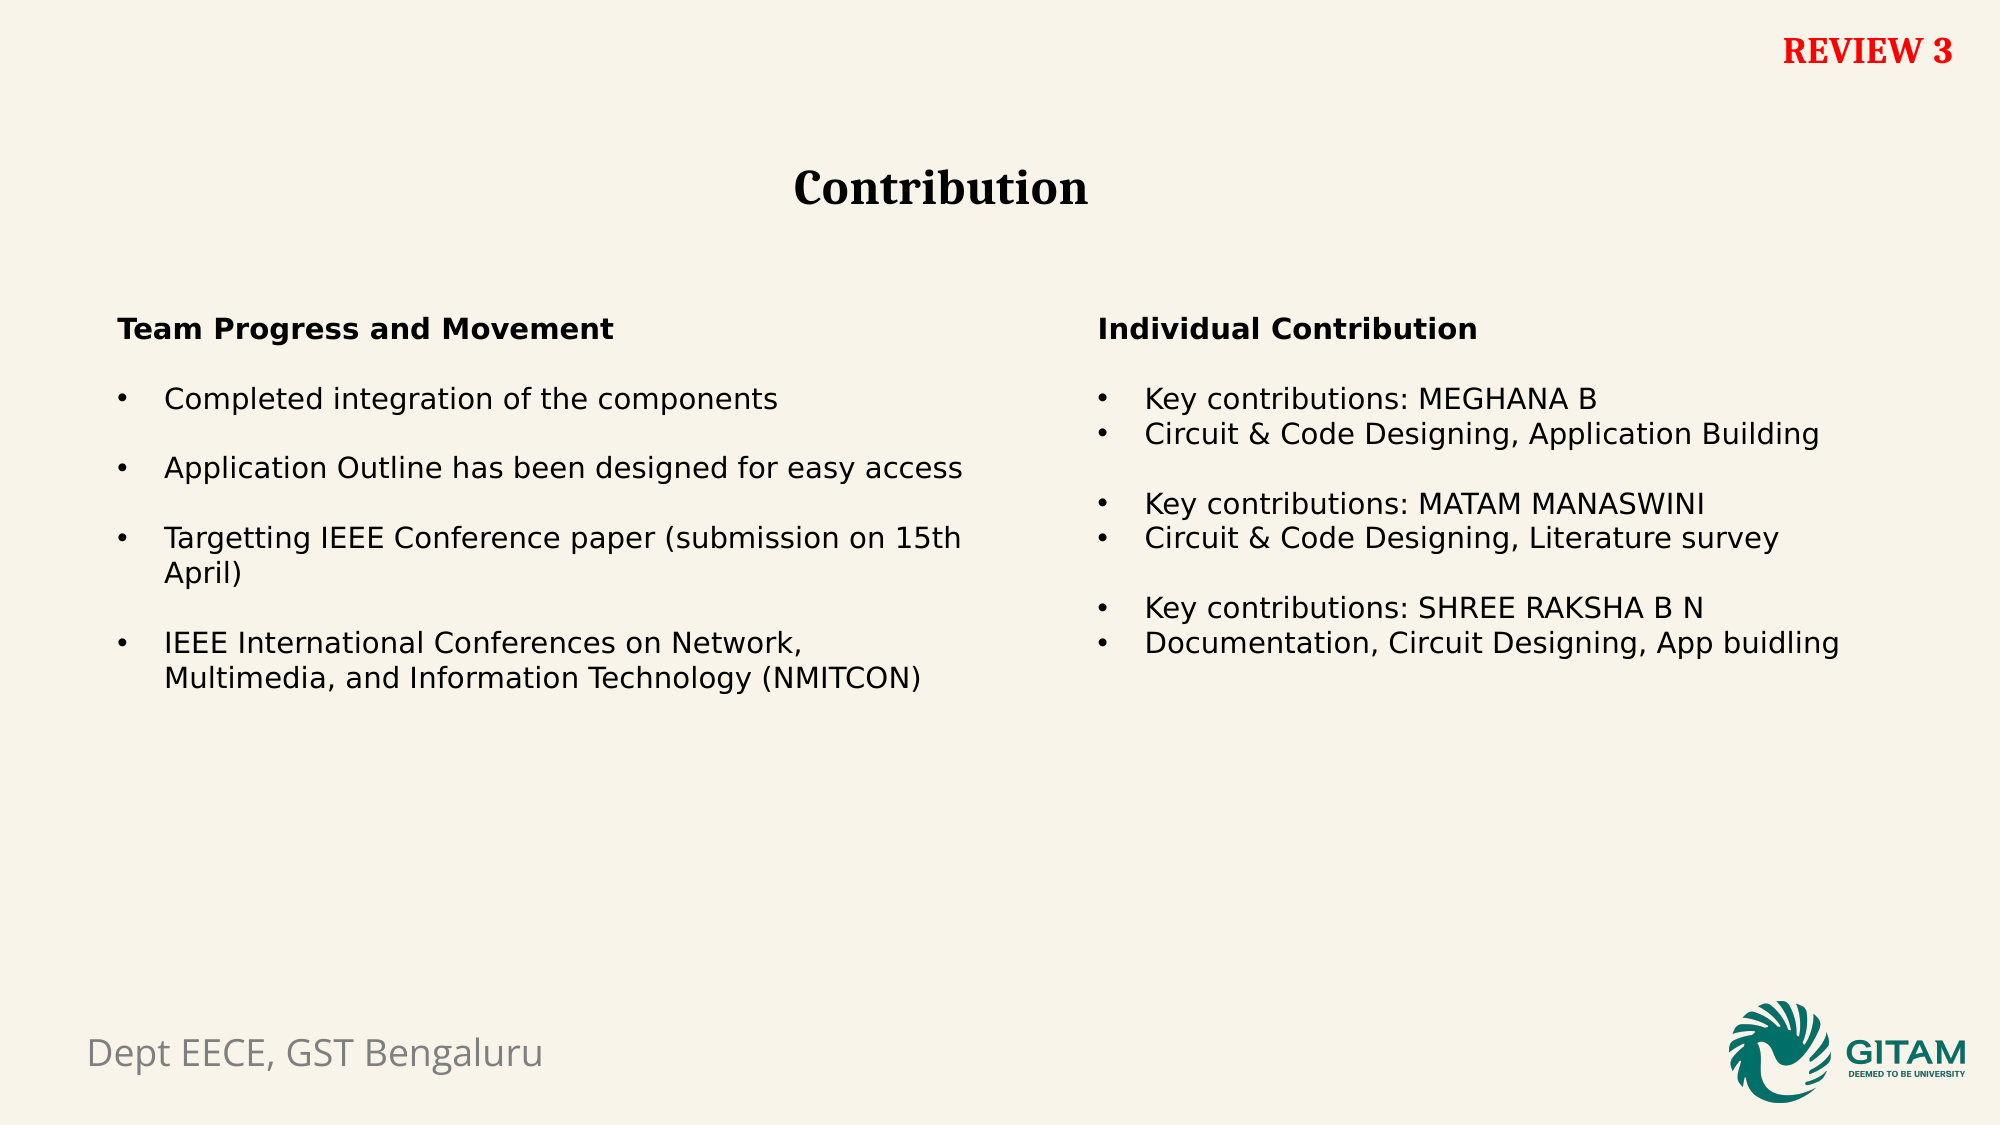

REVIEW 3
Contribution
Team Progress and Movement

Completed integration of the components

Application Outline has been designed for easy access

Targetting IEEE Conference paper (submission on 15th April)

IEEE International Conferences on Network, Multimedia, and Information Technology (NMITCON)

Individual Contribution

Key contributions: MEGHANA B
Circuit & Code Designing, Application Building

Key contributions: MATAM MANASWINI
Circuit & Code Designing, Literature survey

Key contributions: SHREE RAKSHA B N
Documentation, Circuit Designing, App buidling

27